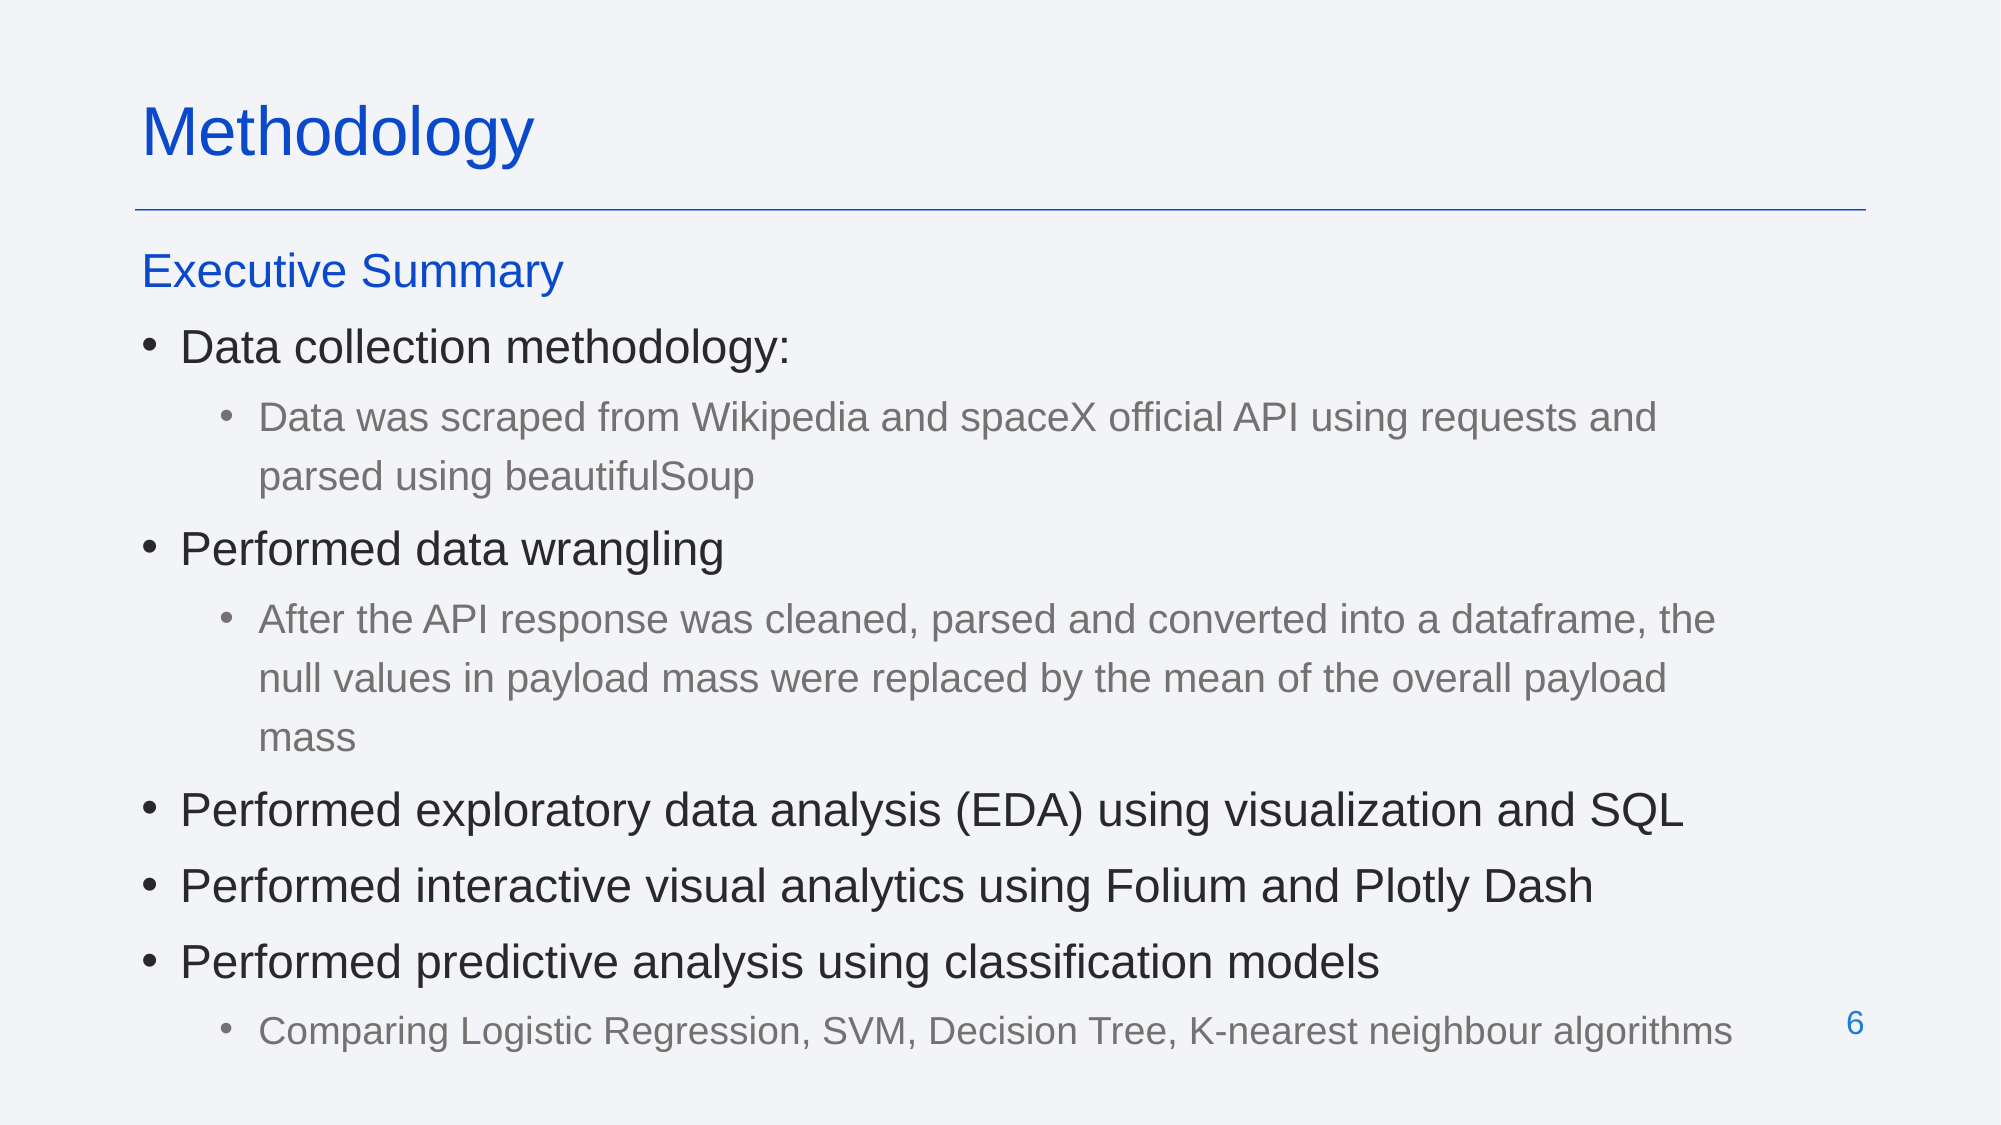

Methodology
Executive Summary
Data collection methodology:
Data was scraped from Wikipedia and spaceX official API using requests and parsed using beautifulSoup
Performed data wrangling
After the API response was cleaned, parsed and converted into a dataframe, the null values in payload mass were replaced by the mean of the overall payload mass
Performed exploratory data analysis (EDA) using visualization and SQL
Performed interactive visual analytics using Folium and Plotly Dash
Performed predictive analysis using classification models
Comparing Logistic Regression, SVM, Decision Tree, K-nearest neighbour algorithms

6